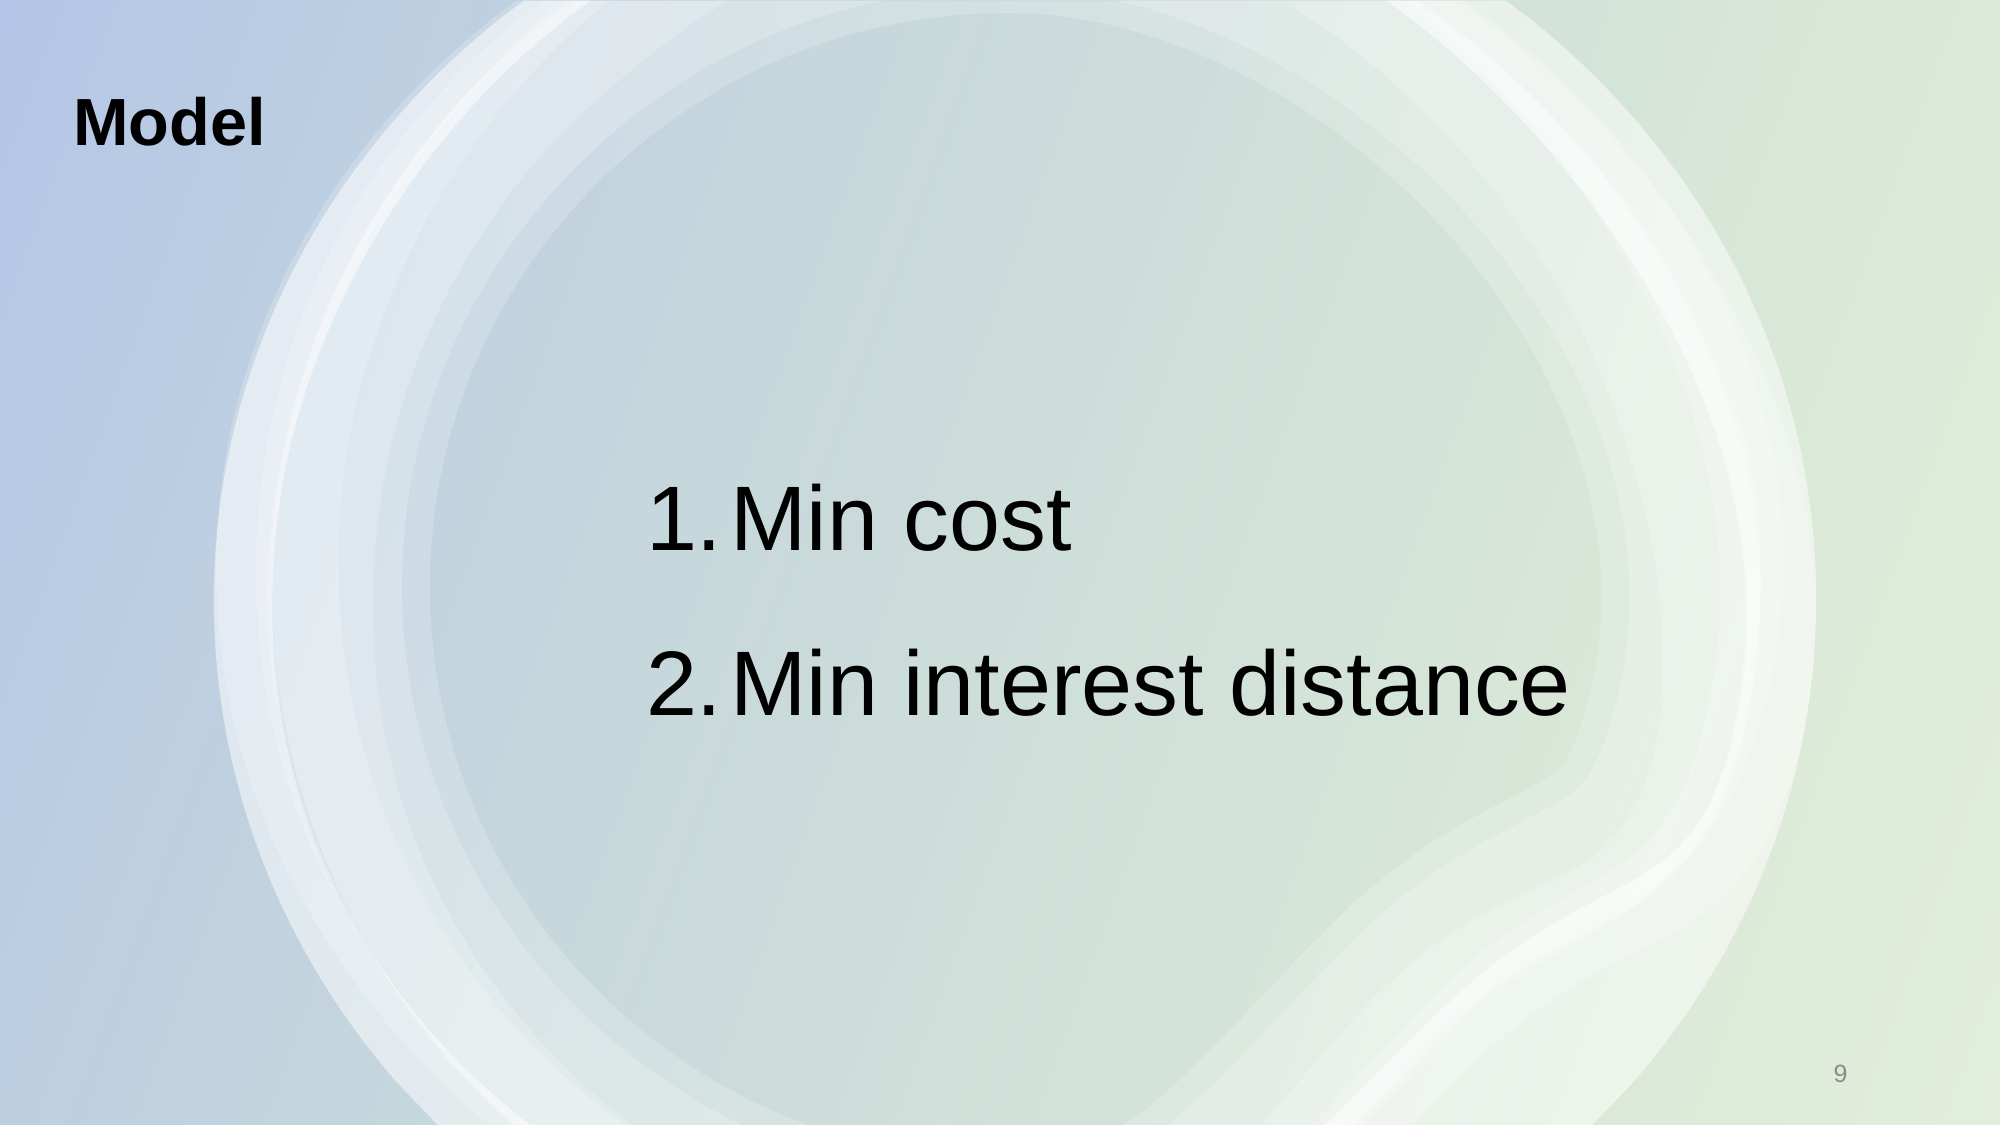

Model
Min cost
Min interest distance
9